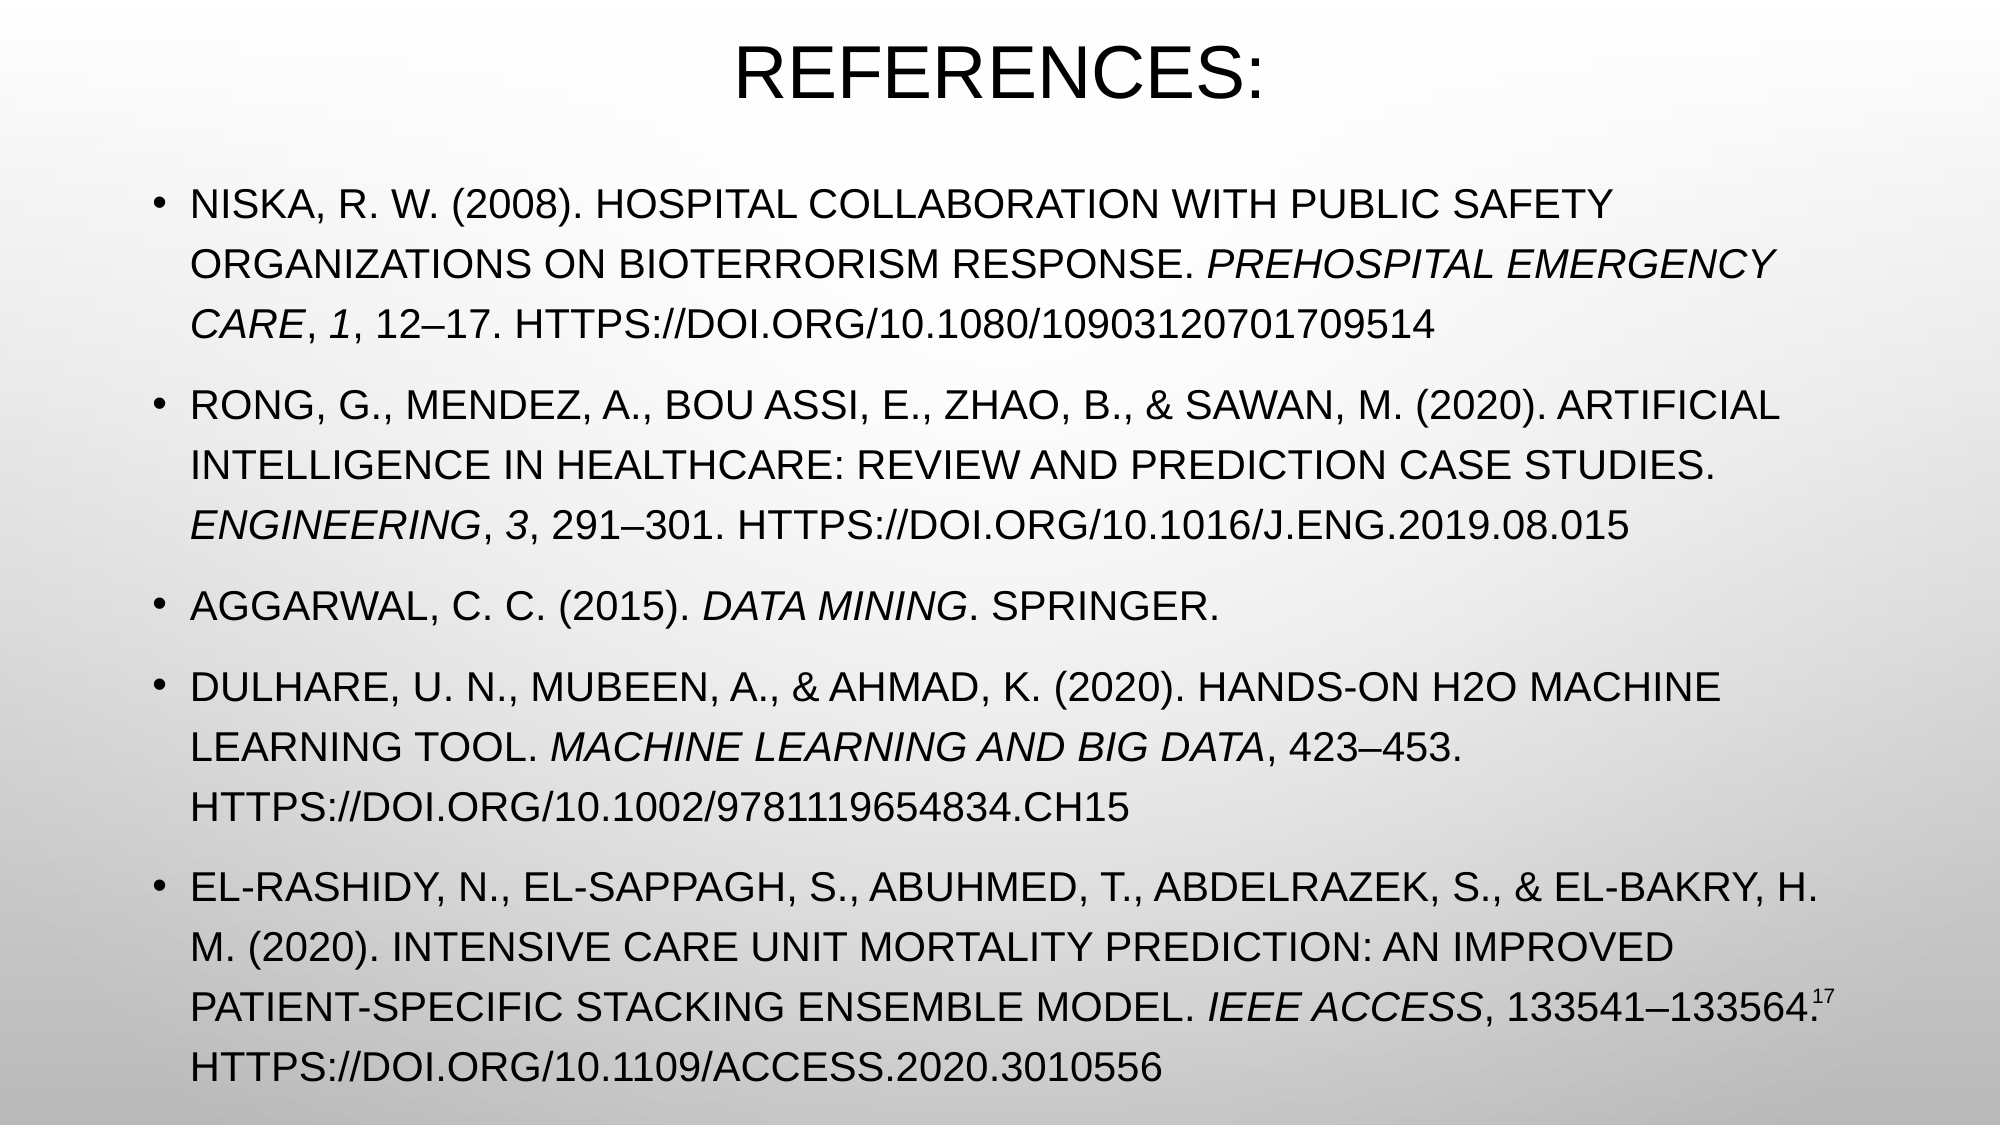

# References:
Niska, R. W. (2008). Hospital Collaboration with Public Safety Organizations on Bioterrorism Response. Prehospital Emergency Care, 1, 12–17. https://doi.org/10.1080/10903120701709514
Rong, G., Mendez, A., Bou Assi, E., Zhao, B., & Sawan, M. (2020). Artificial Intelligence in Healthcare: Review and Prediction Case Studies. Engineering, 3, 291–301. https://doi.org/10.1016/j.eng.2019.08.015
Aggarwal, C. C. (2015). Data Mining. Springer.
Dulhare, U. N., Mubeen, A., & Ahmad, K. (2020). Hands‐On H2O Machine Learning Tool. Machine Learning and Big Data, 423–453. https://doi.org/10.1002/9781119654834.ch15
El-Rashidy, N., El-Sappagh, S., Abuhmed, T., Abdelrazek, S., & El-Bakry, H. M. (2020). Intensive Care Unit Mortality Prediction: An Improved Patient-Specific Stacking Ensemble Model. IEEE Access, 133541–133564. https://doi.org/10.1109/access.2020.3010556
17